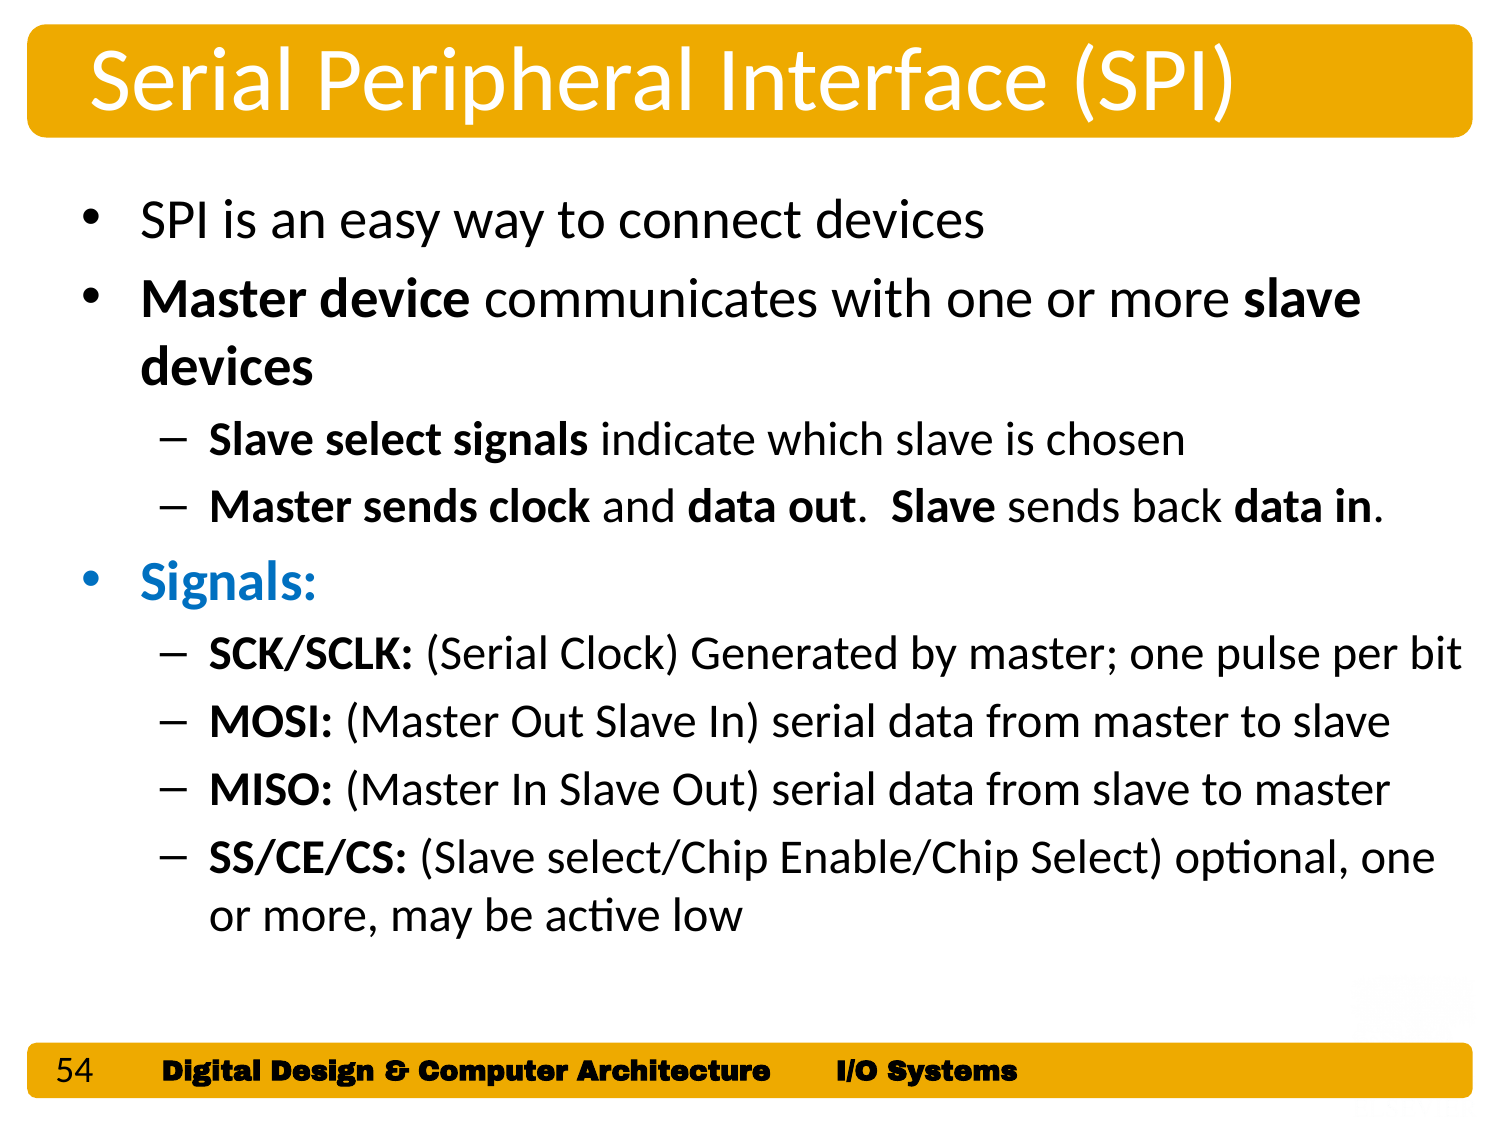

Serial Peripheral Interface (SPI)
SPI is an easy way to connect devices
Master device communicates with one or more slave devices
Slave select signals indicate which slave is chosen
Master sends clock and data out.  Slave sends back data in.
Signals:
SCK/SCLK: (Serial Clock) Generated by master; one pulse per bit
MOSI: (Master Out Slave In) serial data from master to slave
MISO: (Master In Slave Out) serial data from slave to master
SS/CE/CS: (Slave select/Chip Enable/Chip Select) optional, one or more, may be active low
54